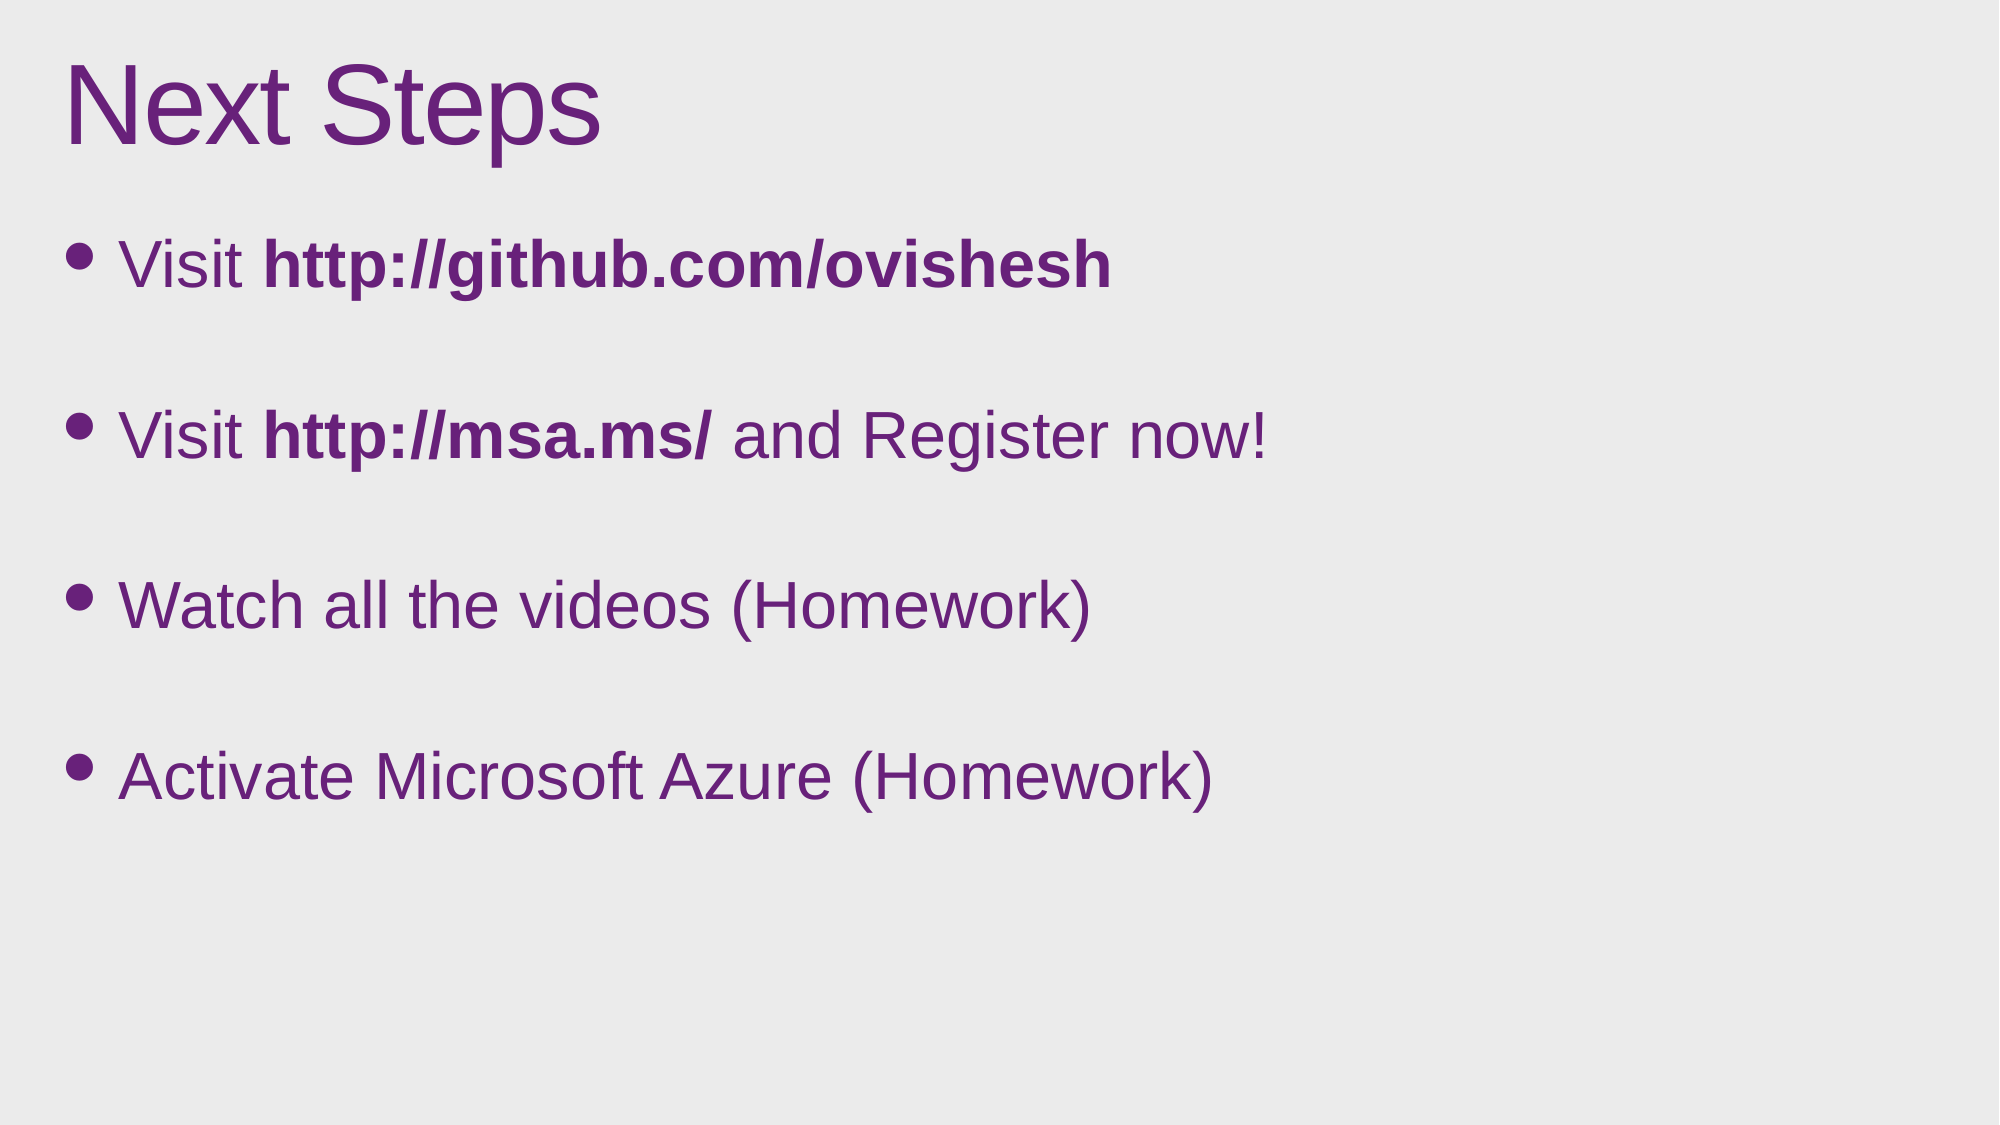

# Next Steps
Visit http://github.com/ovishesh

Visit http://msa.ms/ and Register now!

Watch all the videos (Homework)

Activate Microsoft Azure (Homework)